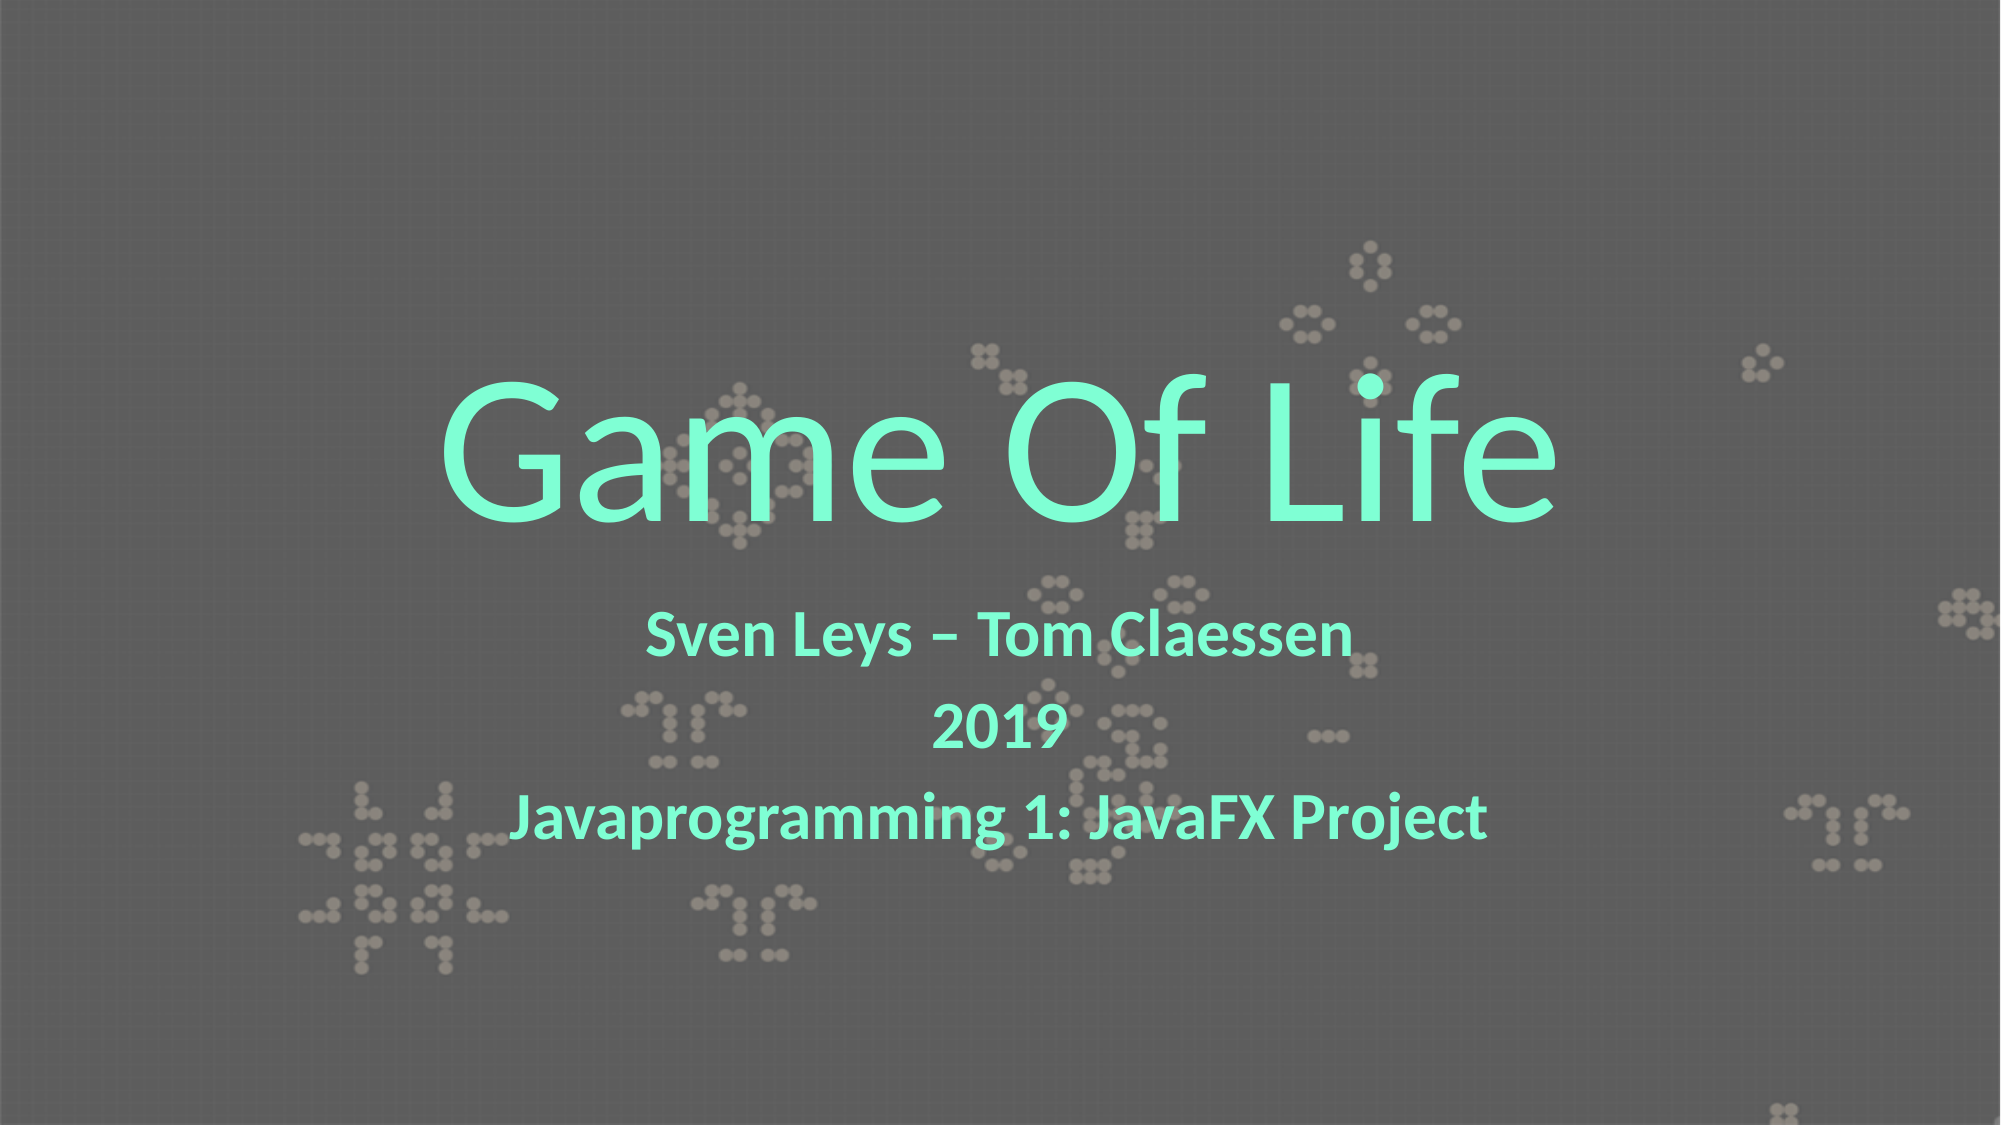

# Game Of Life
Sven Leys – Tom Claessen
2019
 Javaprogramming 1: JavaFX Project